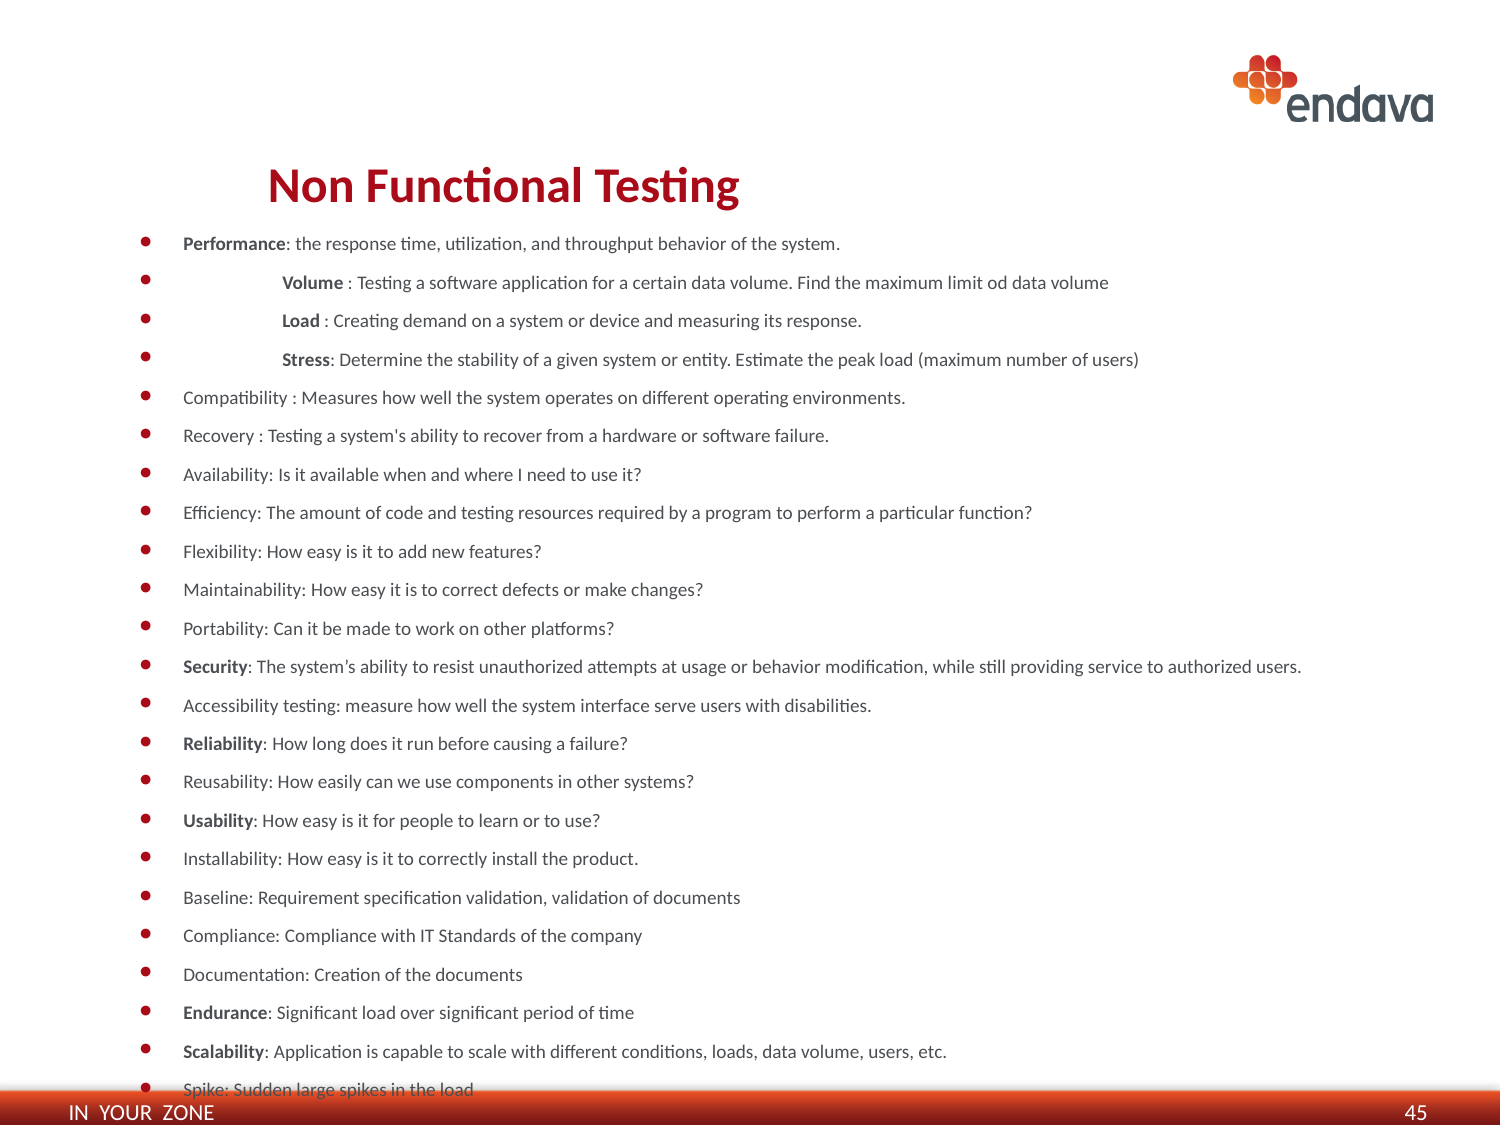

# Non Functional Testing
Performance: the response time, utilization, and throughput behavior of the system.
	Volume : Testing a software application for a certain data volume. Find the maximum limit od data volume
	Load : Creating demand on a system or device and measuring its response.
	Stress: Determine the stability of a given system or entity. Estimate the peak load (maximum number of users)
Compatibility : Measures how well the system operates on different operating environments.
Recovery : Testing a system's ability to recover from a hardware or software failure.
Availability: Is it available when and where I need to use it?
Efficiency: The amount of code and testing resources required by a program to perform a particular function?
Flexibility: How easy is it to add new features?
Maintainability: How easy it is to correct defects or make changes?
Portability: Can it be made to work on other platforms?
Security: The system’s ability to resist unauthorized attempts at usage or behavior modification, while still providing service to authorized users.
Accessibility testing: measure how well the system interface serve users with disabilities.
Reliability: How long does it run before causing a failure?
Reusability: How easily can we use components in other systems?
Usability: How easy is it for people to learn or to use?
Installability: How easy is it to correctly install the product.
Baseline: Requirement specification validation, validation of documents
Compliance: Compliance with IT Standards of the company
Documentation: Creation of the documents
Endurance: Significant load over significant period of time
Scalability: Application is capable to scale with different conditions, loads, data volume, users, etc.
Spike: Sudden large spikes in the load

45